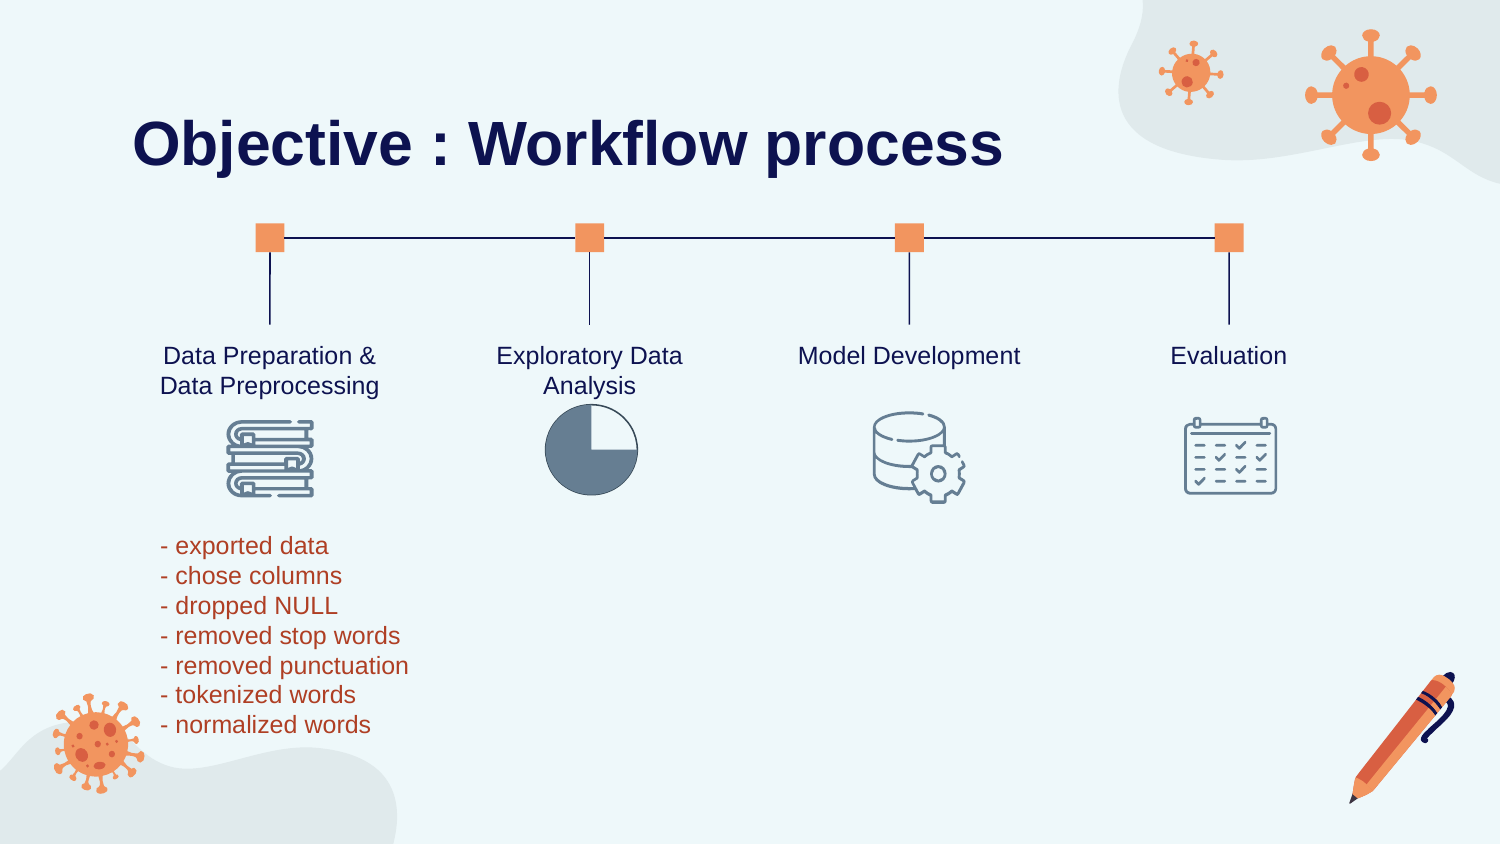

# Objective : Workflow process

Data Preparation &
Data Preprocessing
Exploratory Data
Analysis
Model Development
Evaluation

- exported data
- chose columns
- dropped NULL
- removed stop words
- removed punctuation
- tokenized words
- normalized words